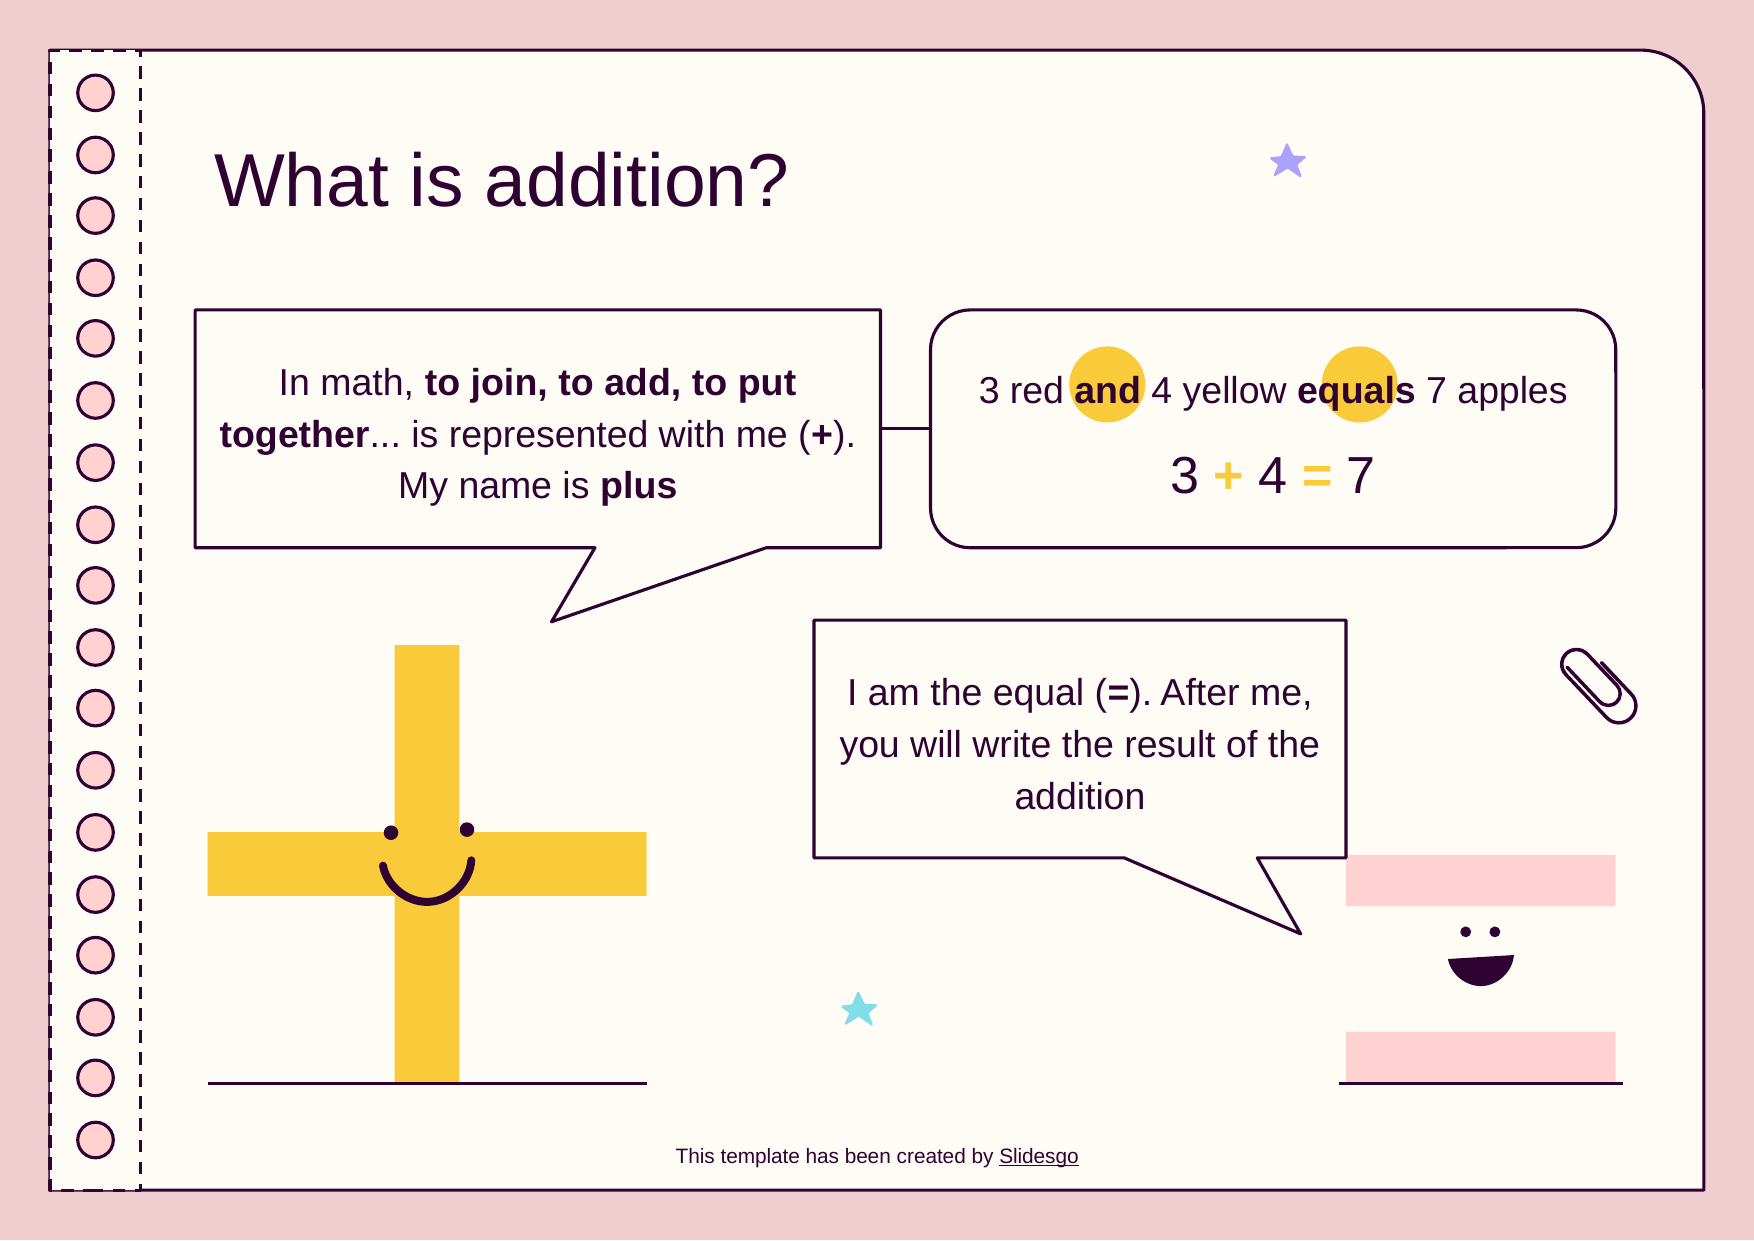

# What is addition?

In math, to join, to add, to put together... is represented with me (+). My name is plus

3 red and 4 yellow equals 7 apples

3 + 4 = 7
I am the equal (=). After me, you will write the result of the addition
+

=

This template has been created by Slidesgo